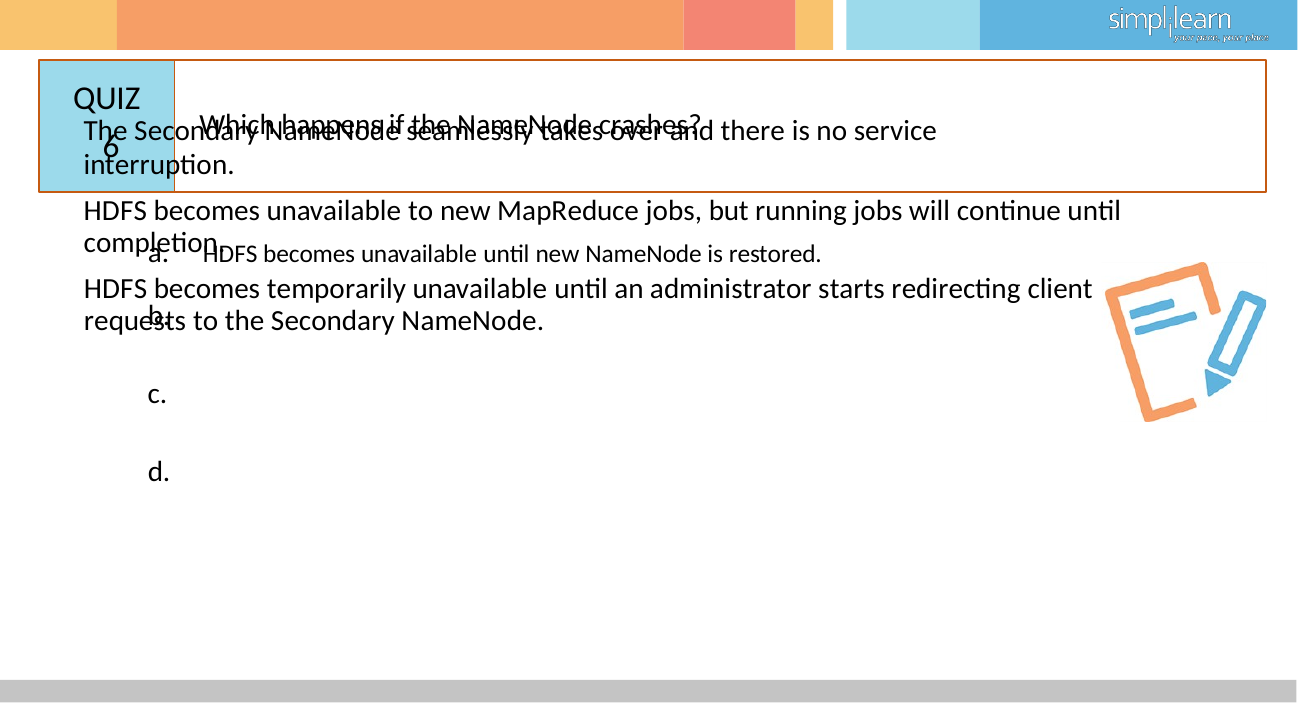

# QUIZ 6
Which happens if the NameNode crashes?
The Secondary NameNode seamlessly takes over and there is no service
interruption.
HDFS becomes unavailable to new MapReduce jobs, but running jobs will continue until completion.
HDFS becomes temporarily unavailable until an administrator starts redirecting client requests to the Secondary NameNode.
a.	HDFS becomes unavailable until new NameNode is restored.

b.
c.
d.